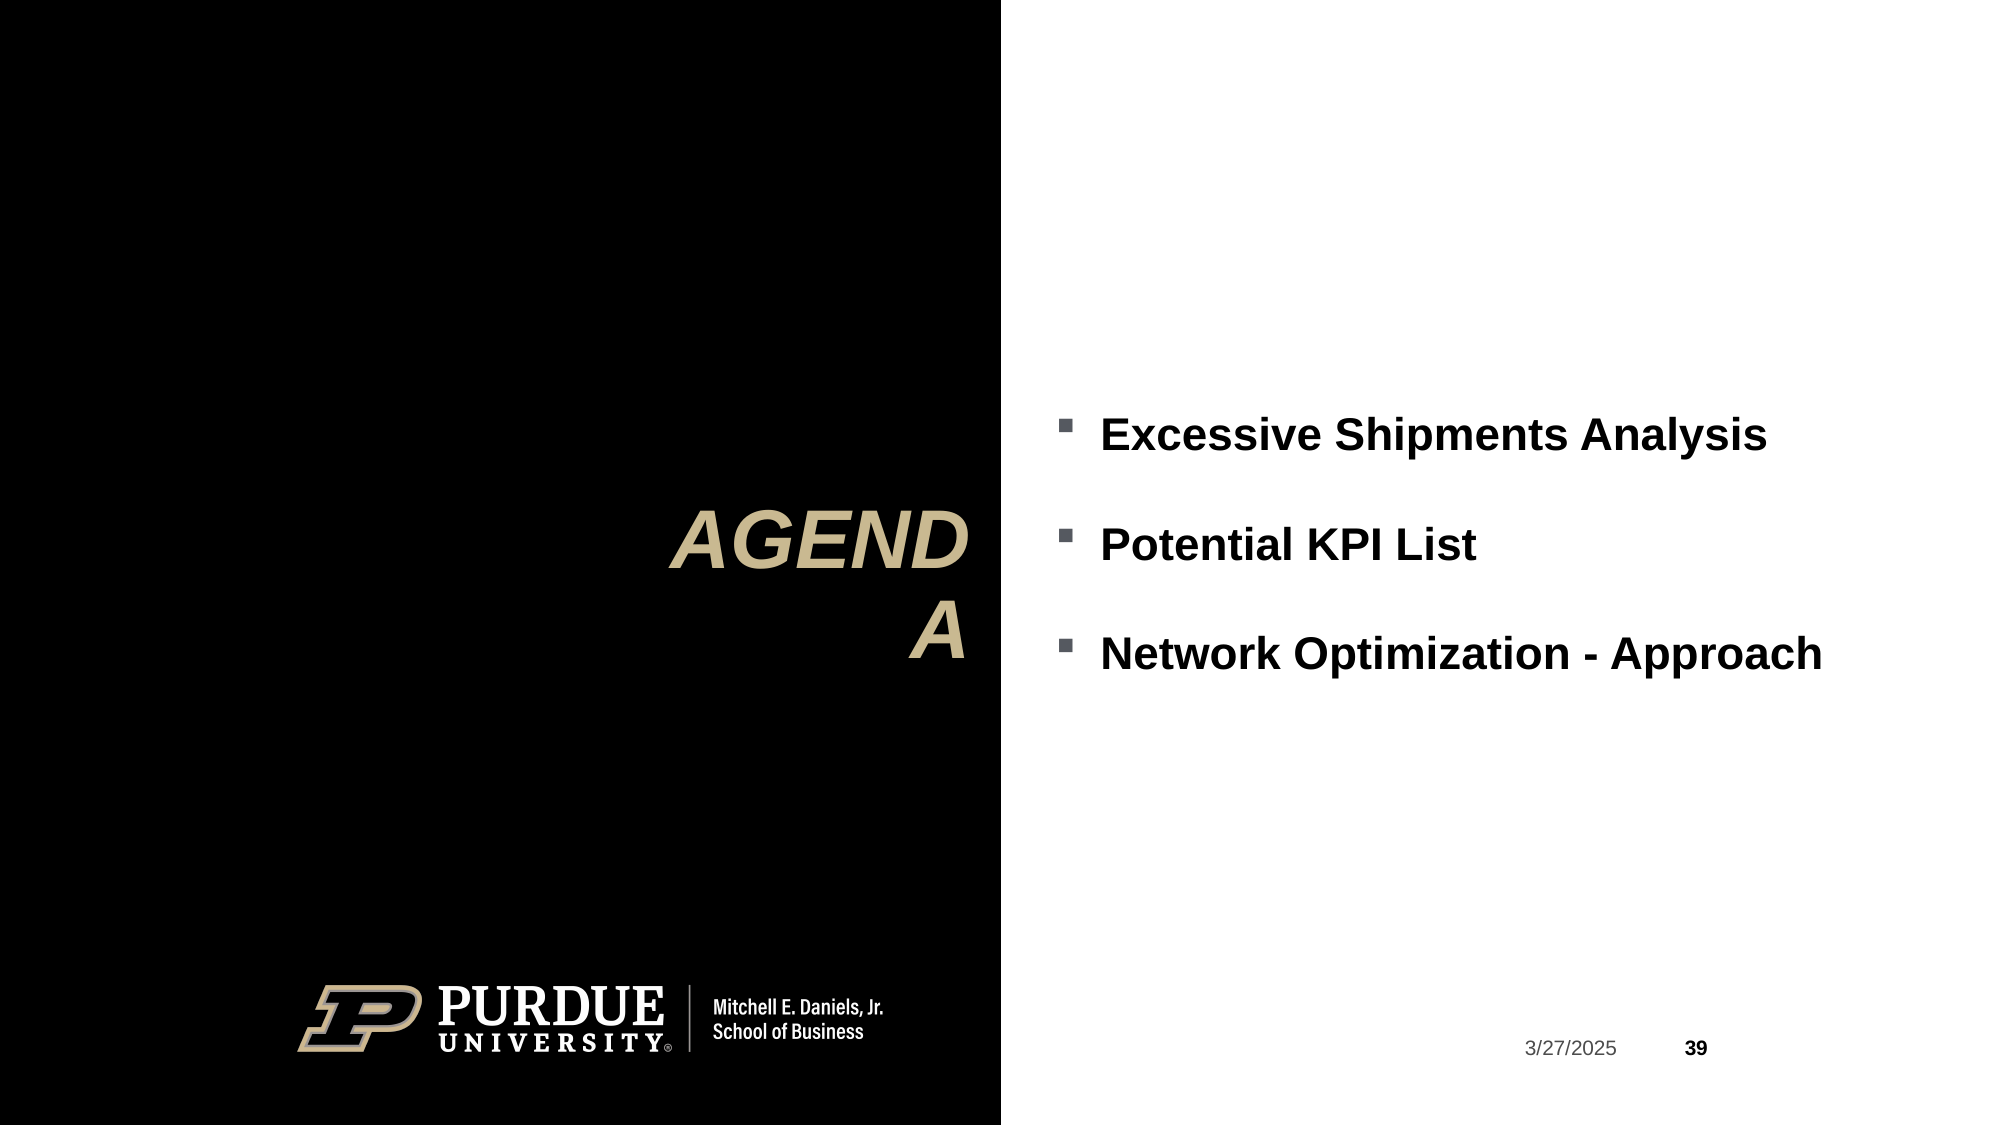

Excessive Shipments Analysis

Potential KPI List

Network Optimization - Approach

# AGENDA
39
3/27/2025